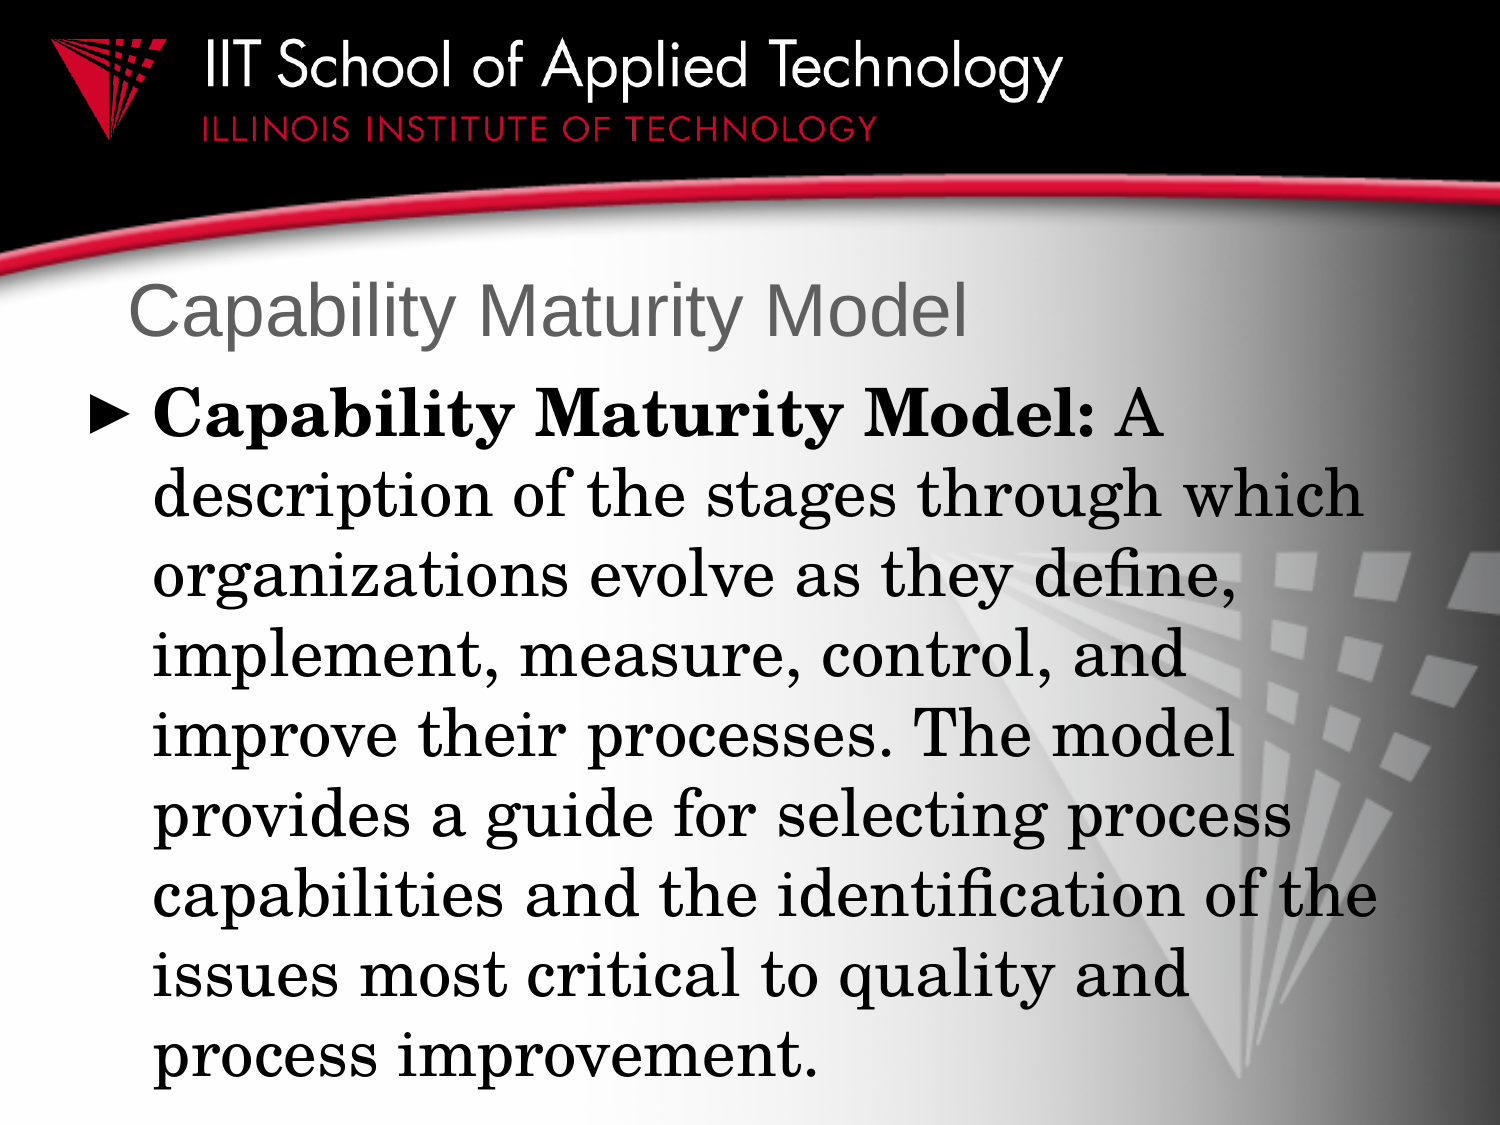

# Capability Maturity Model
Capability Maturity Model: A description of the stages through which organizations evolve as they define, implement, measure, control, and improve their processes. The model provides a guide for selecting process capabilities and the identification of the issues most critical to quality and process improvement.